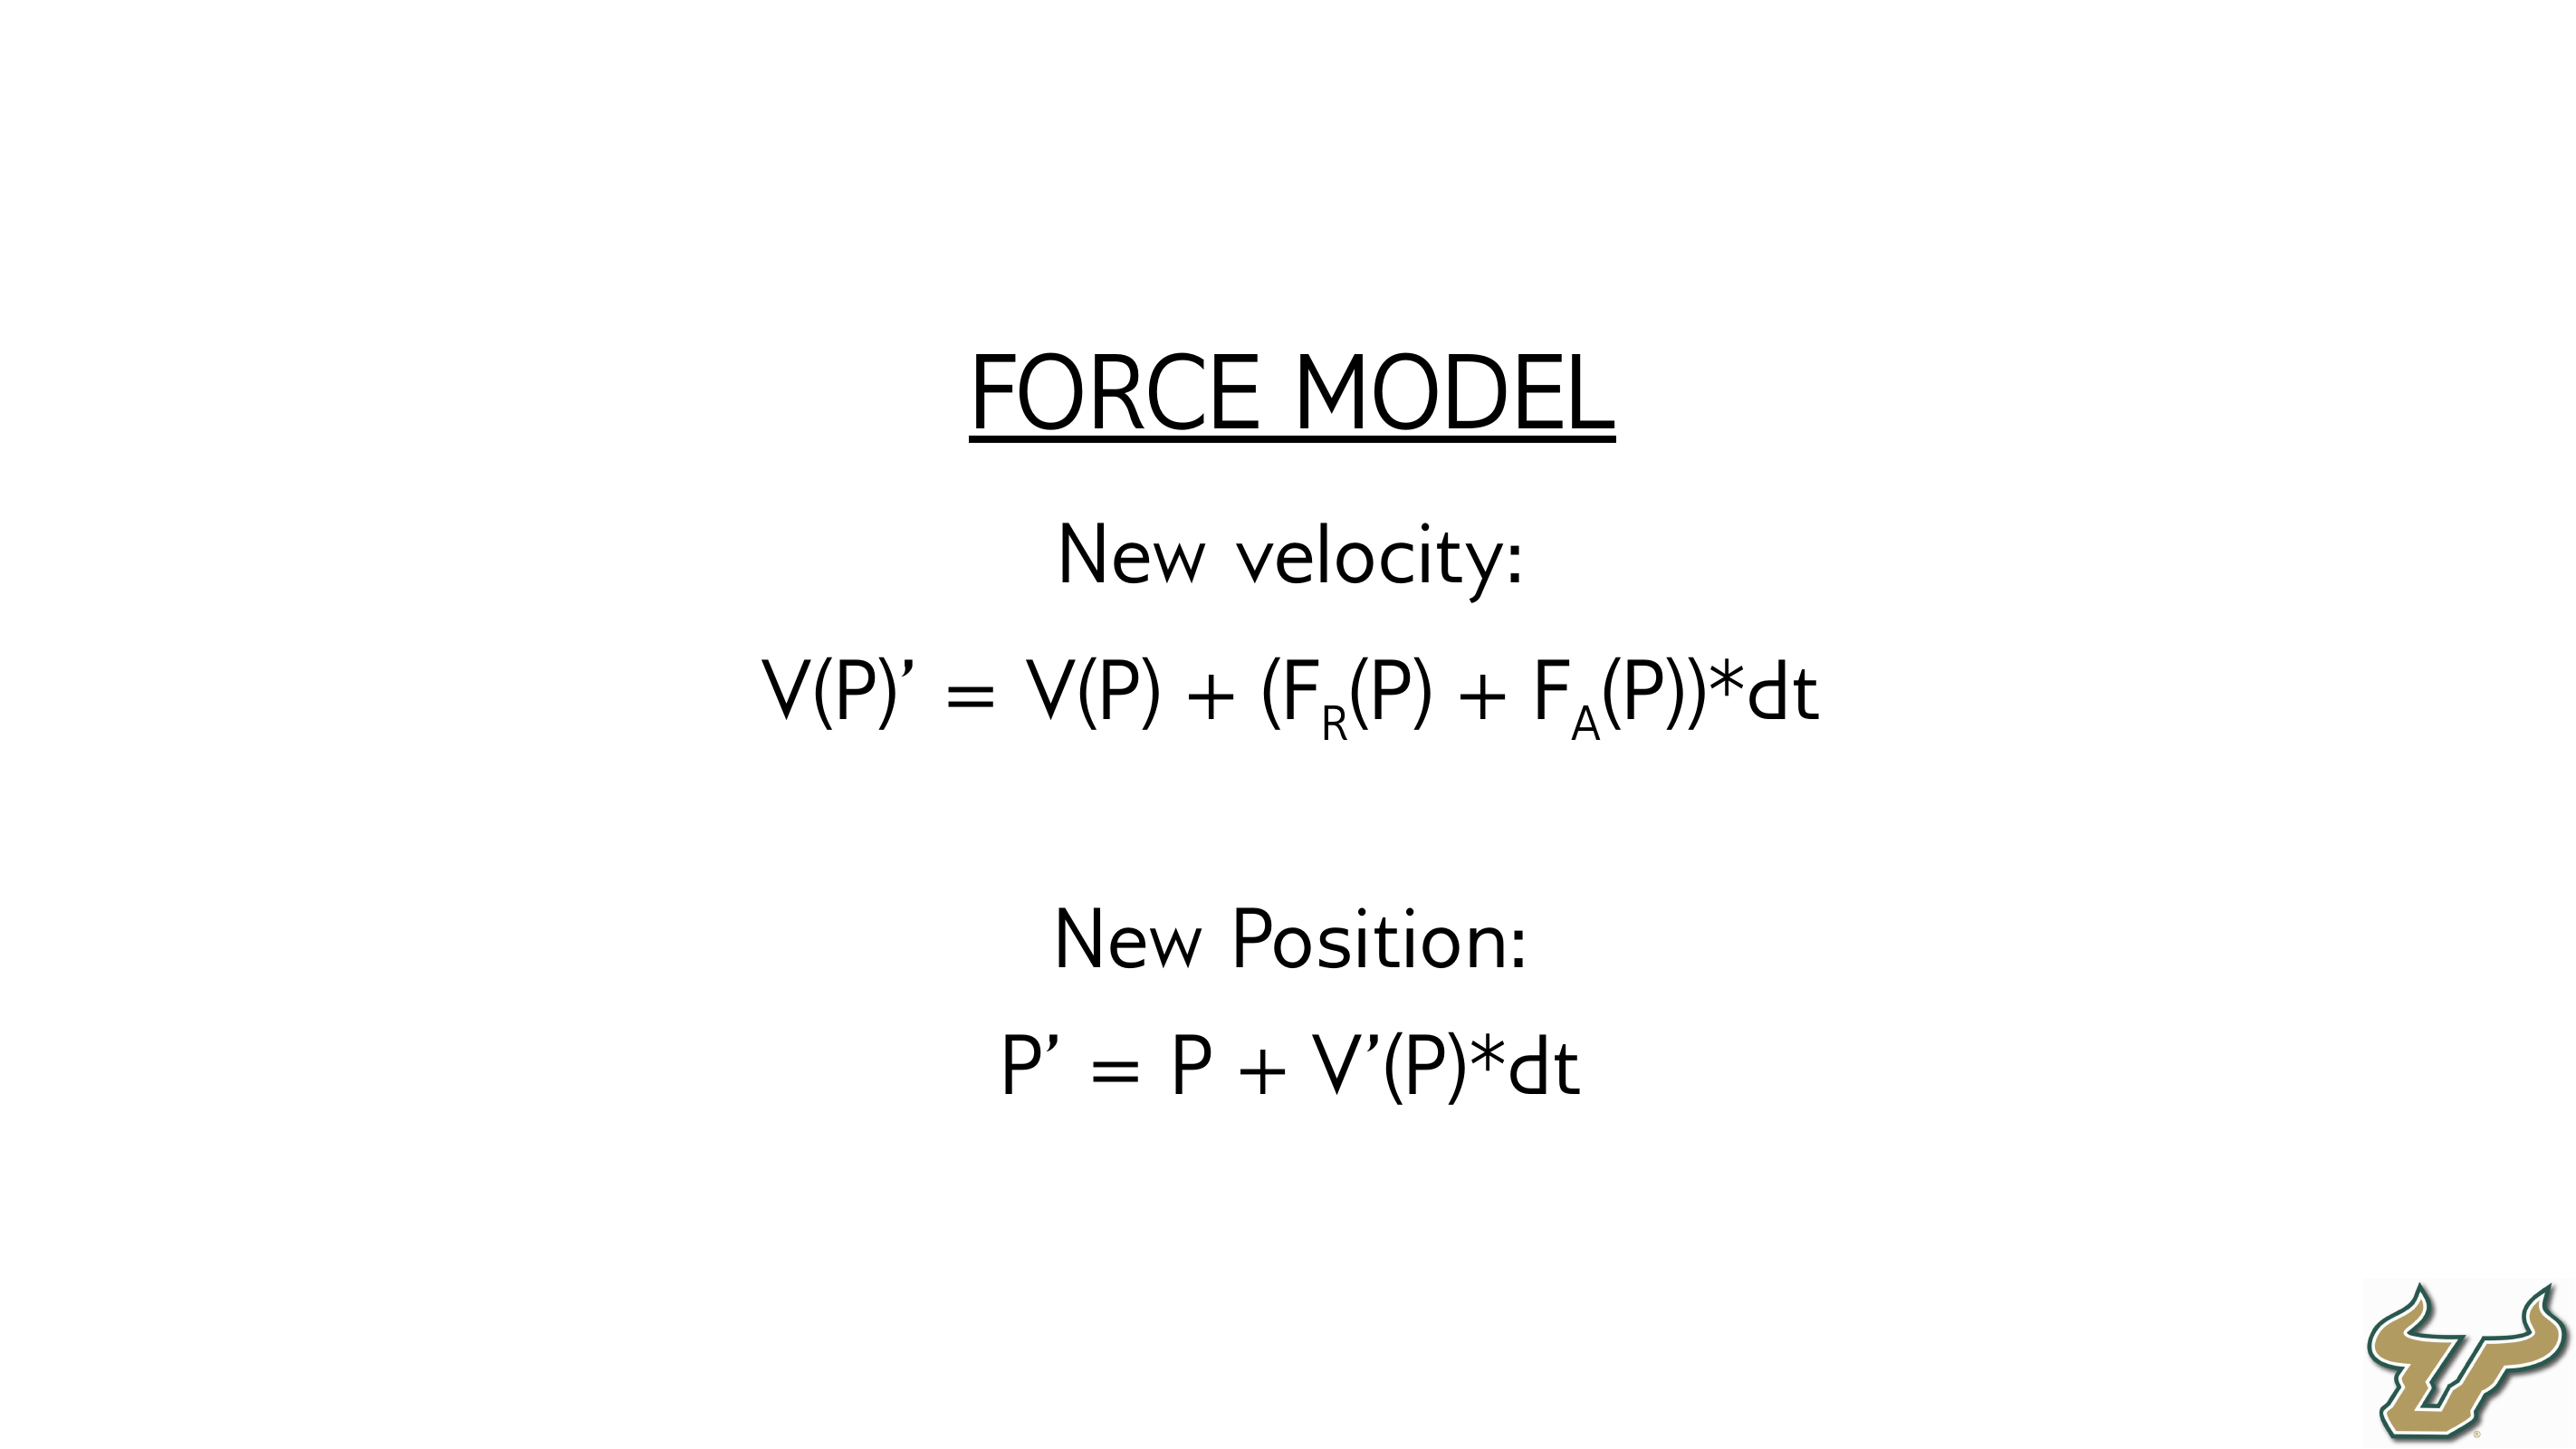

FORCE MODEL
New velocity:
V(P)’ = V(P) + (FR(P) + FA(P))*dt

New Position:
P’ = P + V’(P)*dt